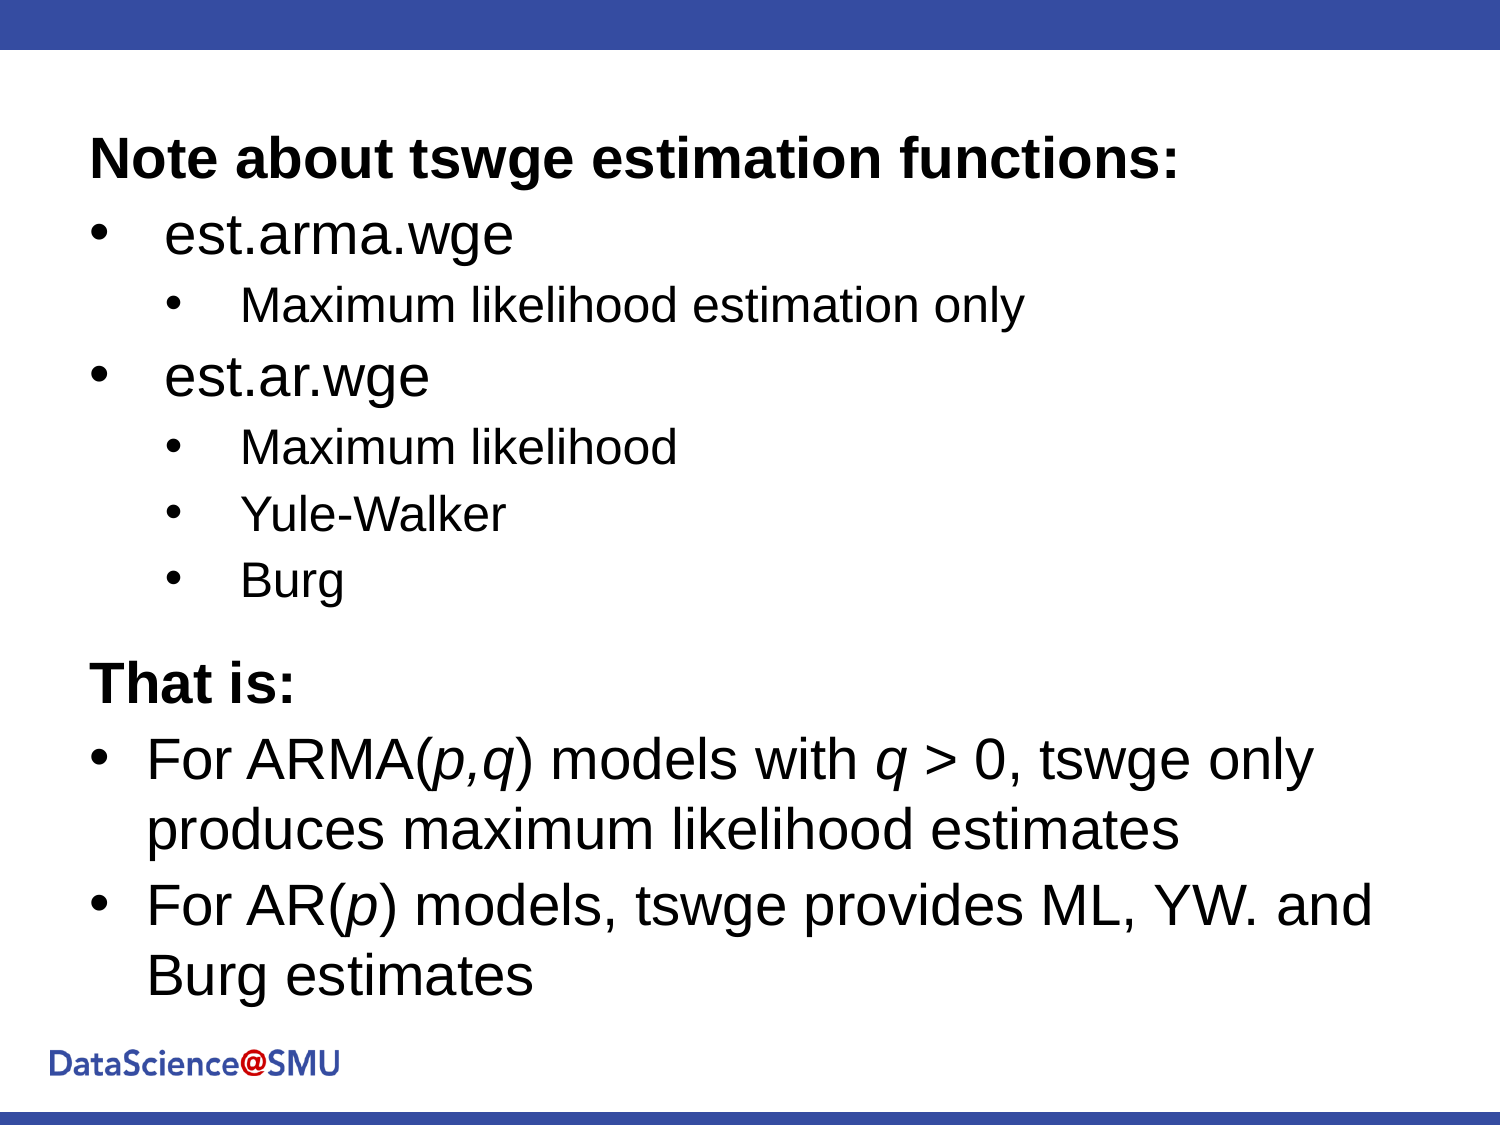

Note about tswge estimation functions:
est.arma.wge
Maximum likelihood estimation only
est.ar.wge
Maximum likelihood
Yule-Walker
Burg
That is:
For ARMA(p,q) models with q > 0, tswge only produces maximum likelihood estimates
For AR(p) models, tswge provides ML, YW. and Burg estimates